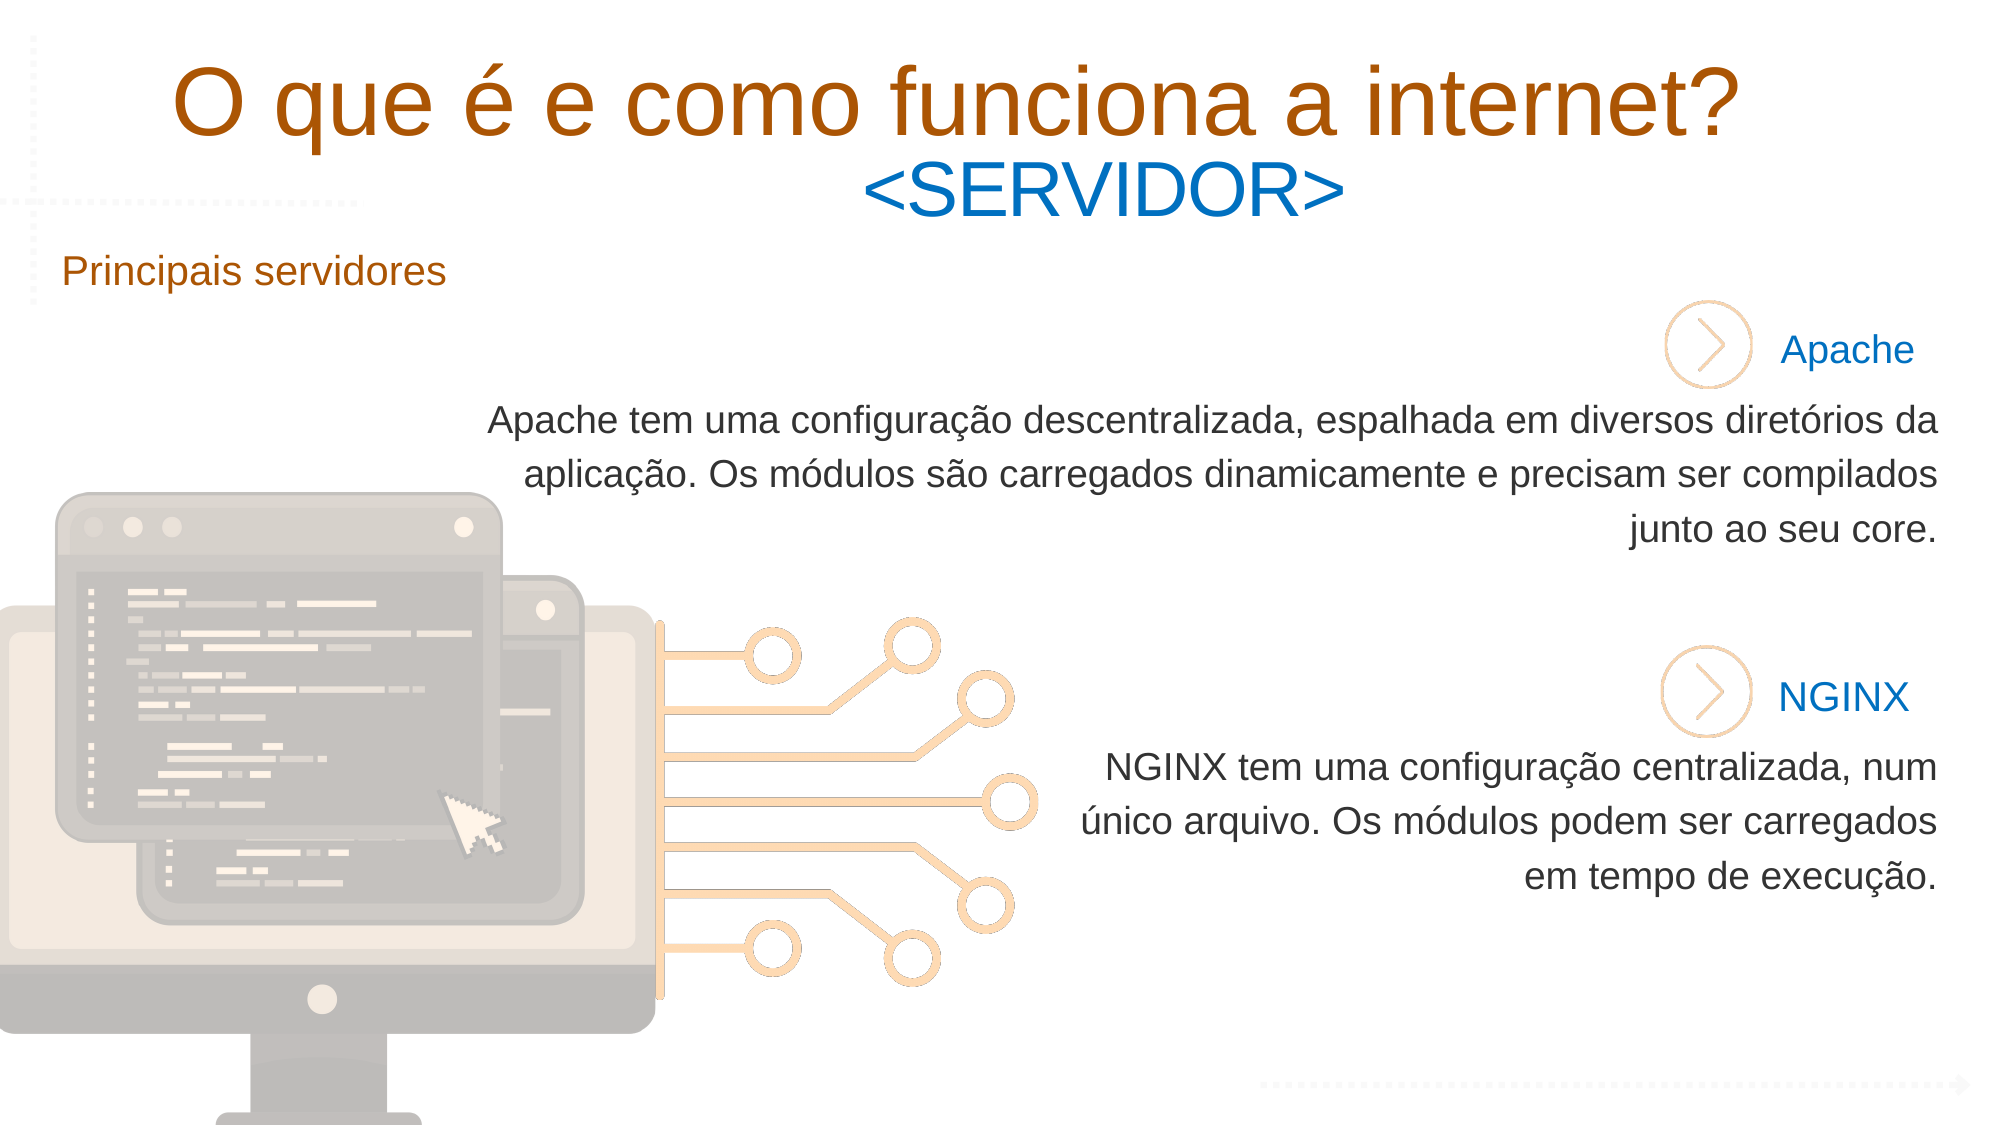

O que é e como funciona a internet?

<SERVIDOR>

Principais servidores

Apache

Apache tem uma configuração descentralizada, espalhada em diversos diretórios da aplicação. Os módulos são carregados dinamicamente e precisam ser compilados junto ao seu core.

NGINX

NGINX tem uma configuração centralizada, num único arquivo. Os módulos podem ser carregados em tempo de execução.